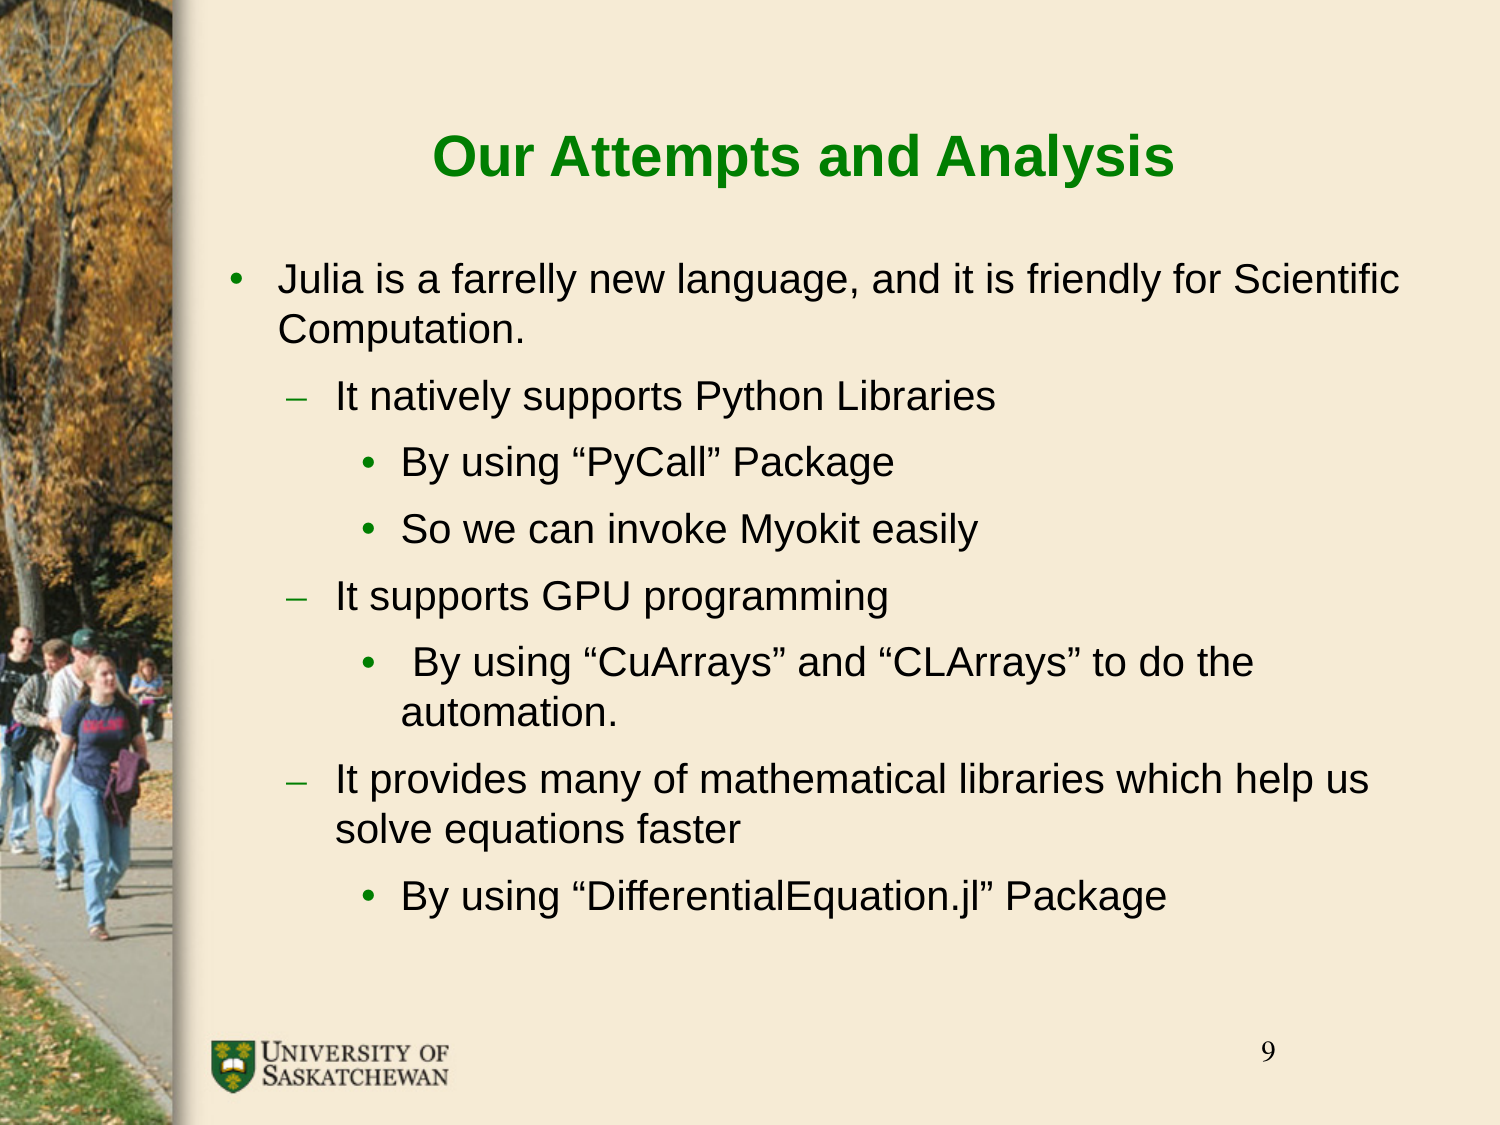

# Our Attempts and Analysis
Julia is a farrelly new language, and it is friendly for Scientific Computation.
It natively supports Python Libraries
By using “PyCall” Package
So we can invoke Myokit easily
It supports GPU programming
 By using “CuArrays” and “CLArrays” to do the automation.
It provides many of mathematical libraries which help us solve equations faster
By using “DifferentialEquation.jl” Package
9